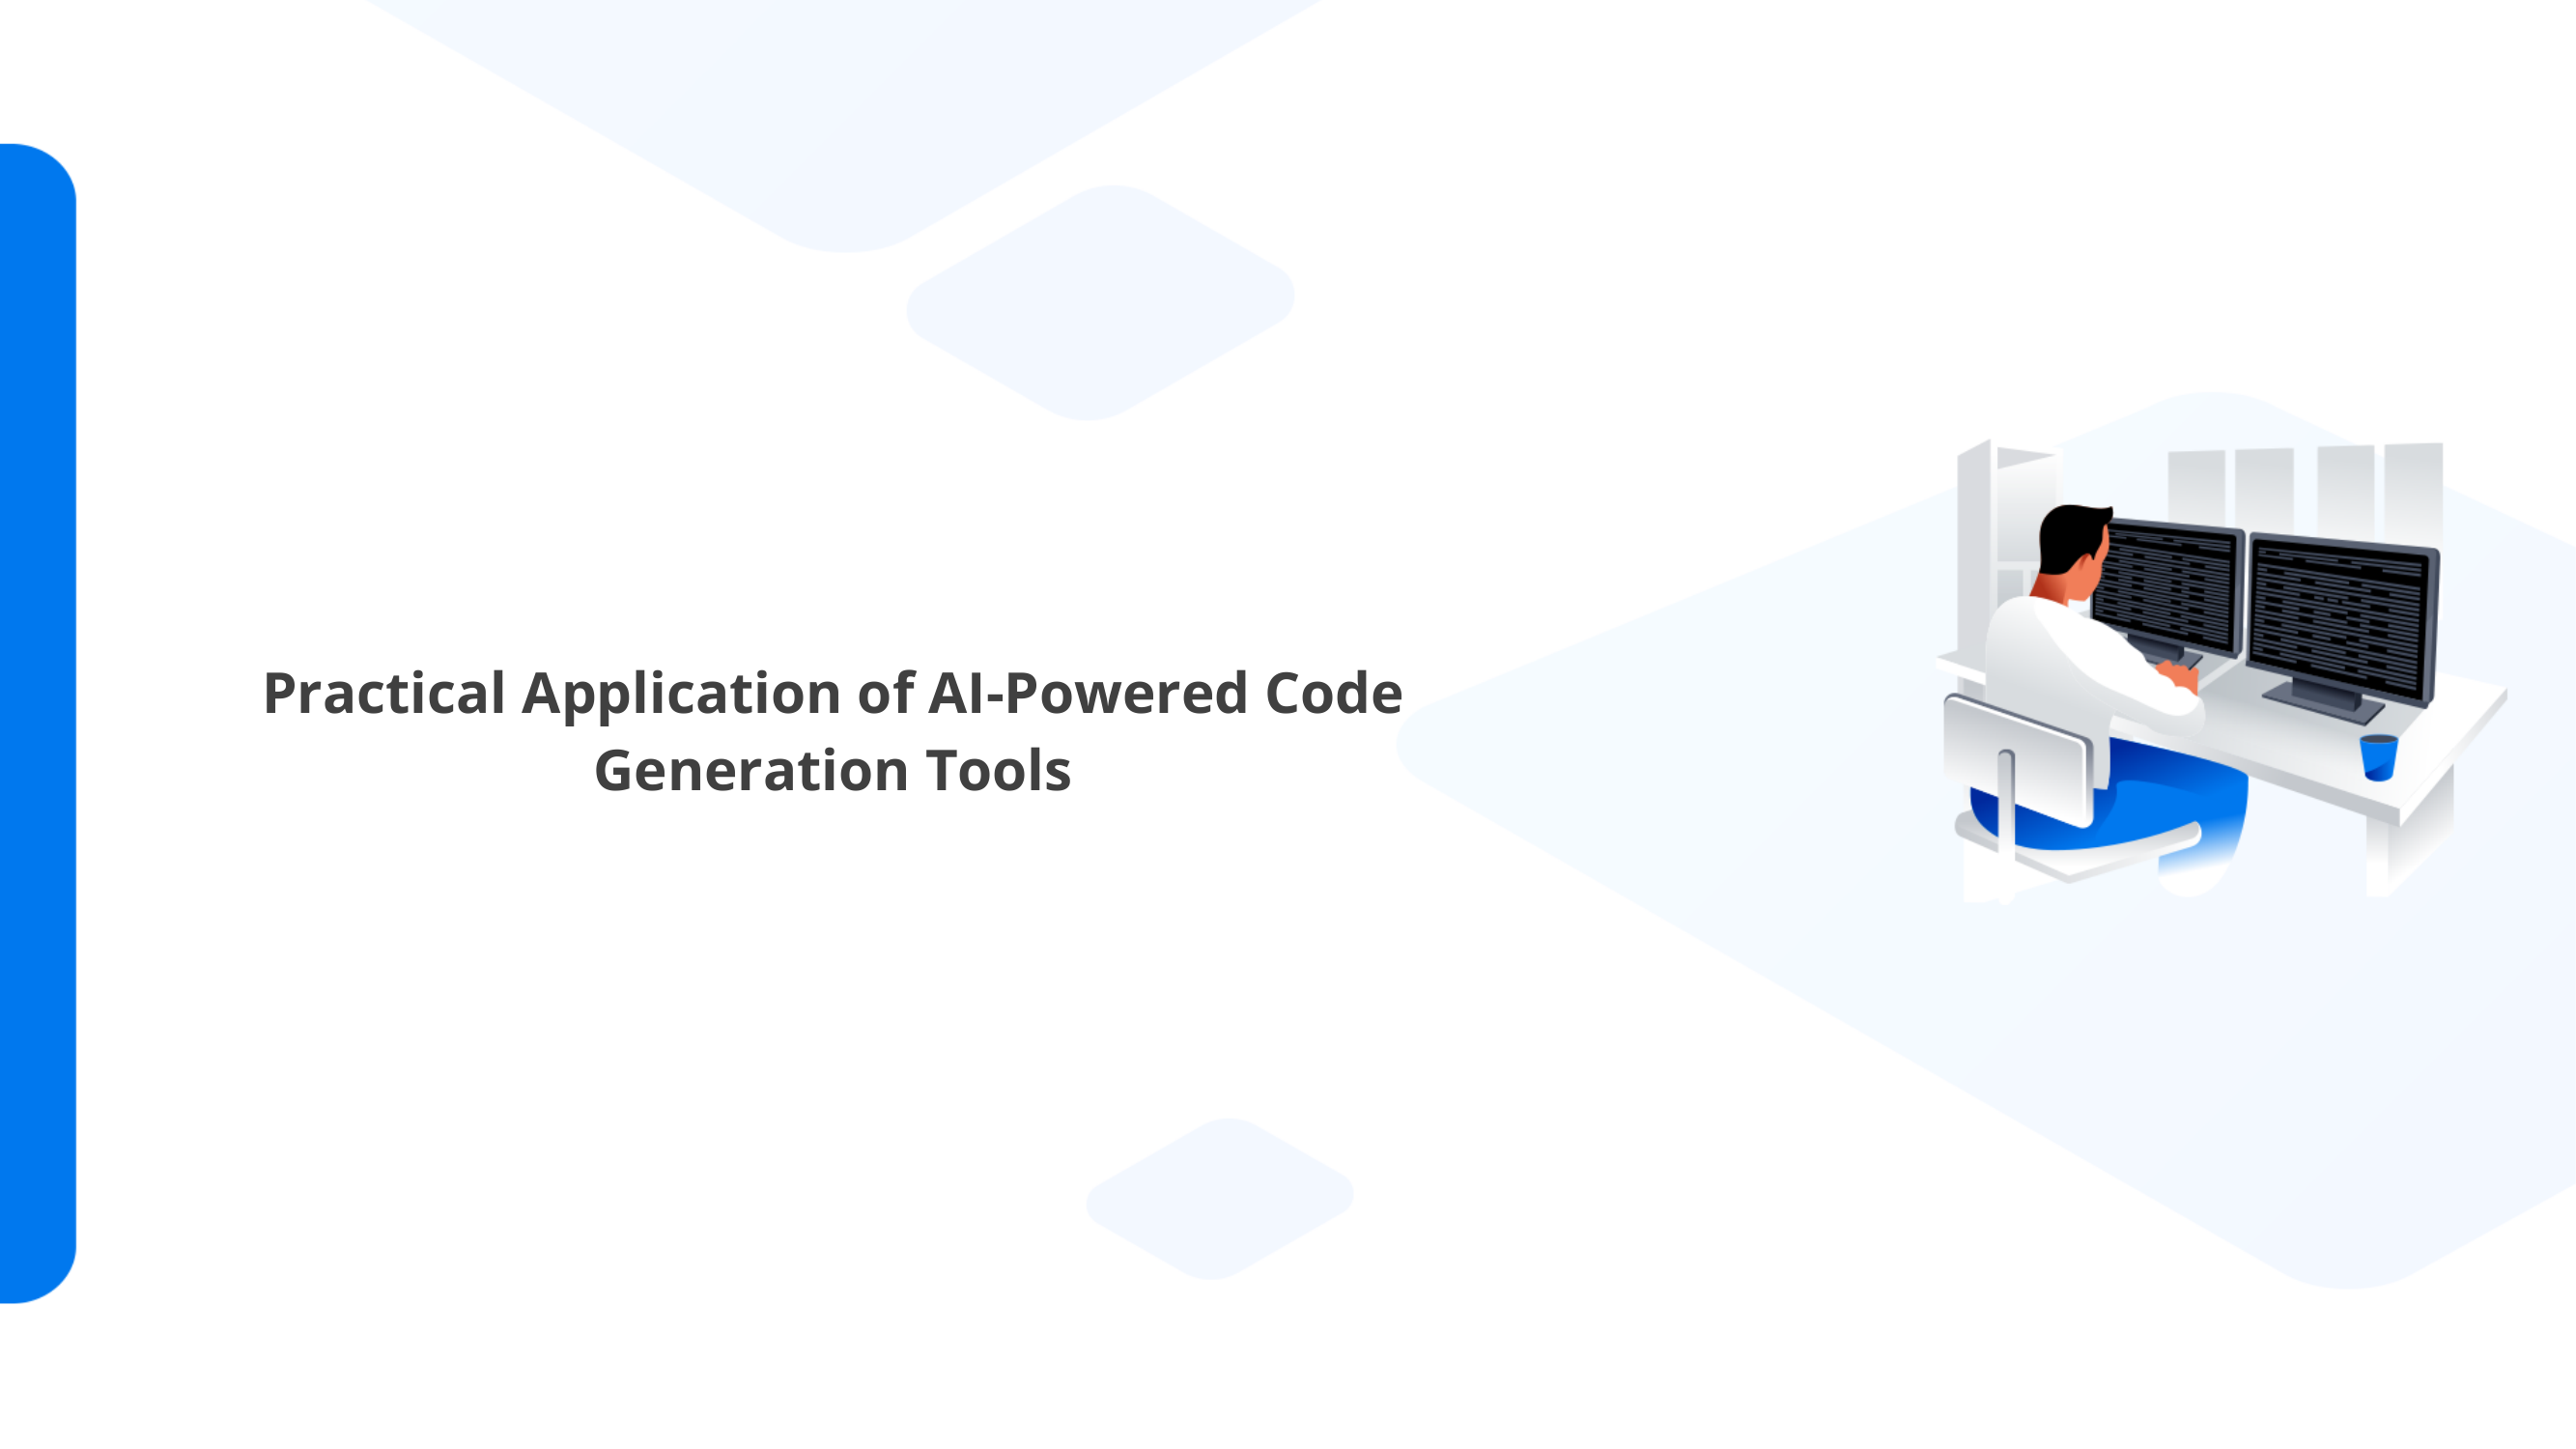

Practical Application of AI-Powered Code Generation Tools